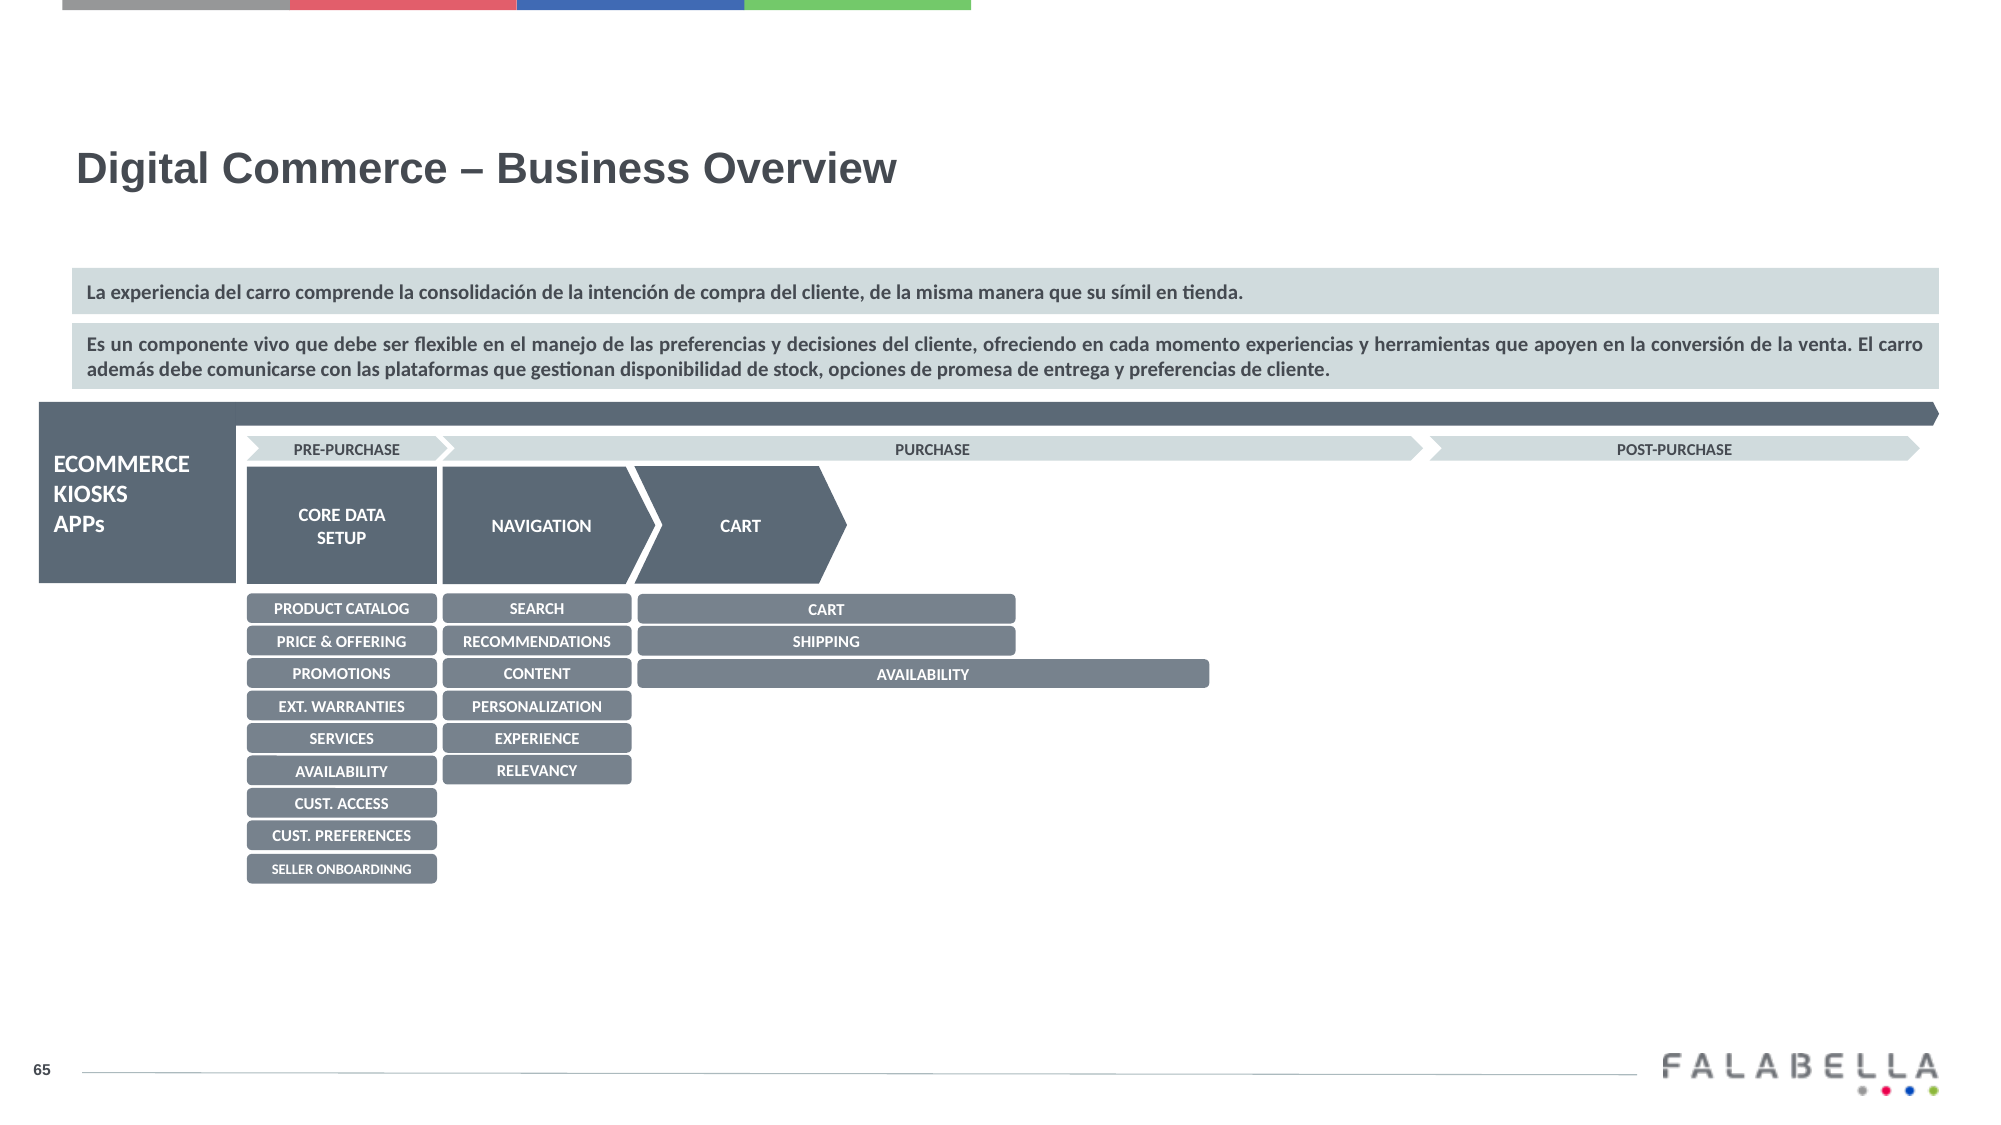

Digital Commerce – Business Overview
La experiencia del carro comprende la consolidación de la intención de compra del cliente, de la misma manera que su símil en tienda.
Es un componente vivo que debe ser flexible en el manejo de las preferencias y decisiones del cliente, ofreciendo en cada momento experiencias y herramientas que apoyen en la conversión de la venta. El carro además debe comunicarse con las plataformas que gestionan disponibilidad de stock, opciones de promesa de entrega y preferencias de cliente.
ECOMMERCE
KIOSKS
APPs

PRE-PURCHASE
PURCHASE
POST-PURCHASE
CART
CORE DATA
SETUP
NAVIGATION
PRODUCT CATALOG
SEARCH
CART
PRICE & OFFERING
RECOMMENDATIONS
SHIPPING
PROMOTIONS
CONTENT
AVAILABILITY
EXT. WARRANTIES
PERSONALIZATION
SERVICES
EXPERIENCE
RELEVANCY
AVAILABILITY
CUST. ACCESS
CUST. PREFERENCES
SELLER ONBOARDINNG